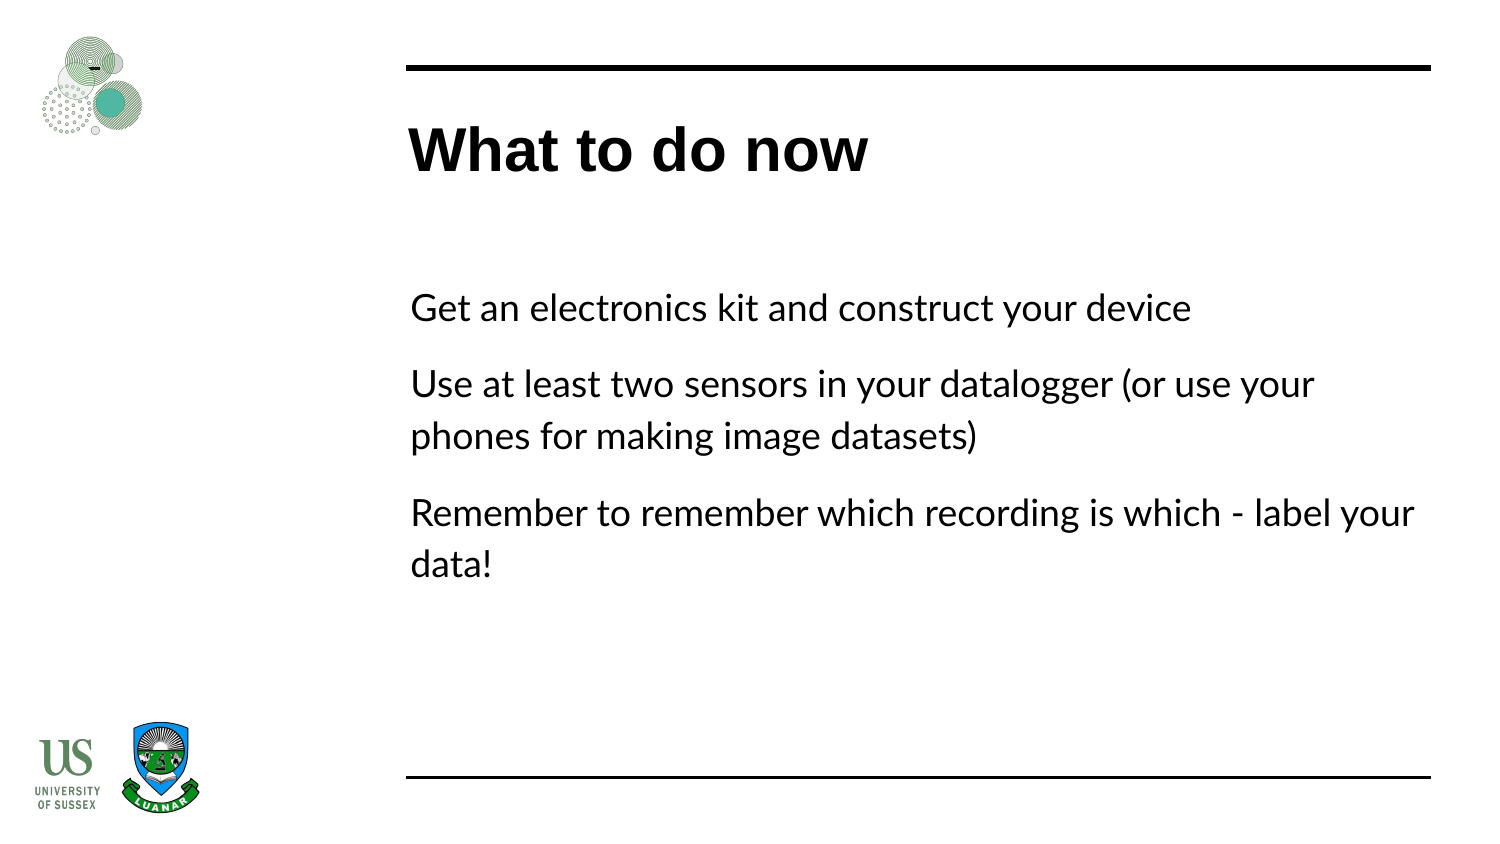

# What to do now
Get an electronics kit and construct your device
Use at least two sensors in your datalogger (or use your phones for making image datasets)
Remember to remember which recording is which - label your data!